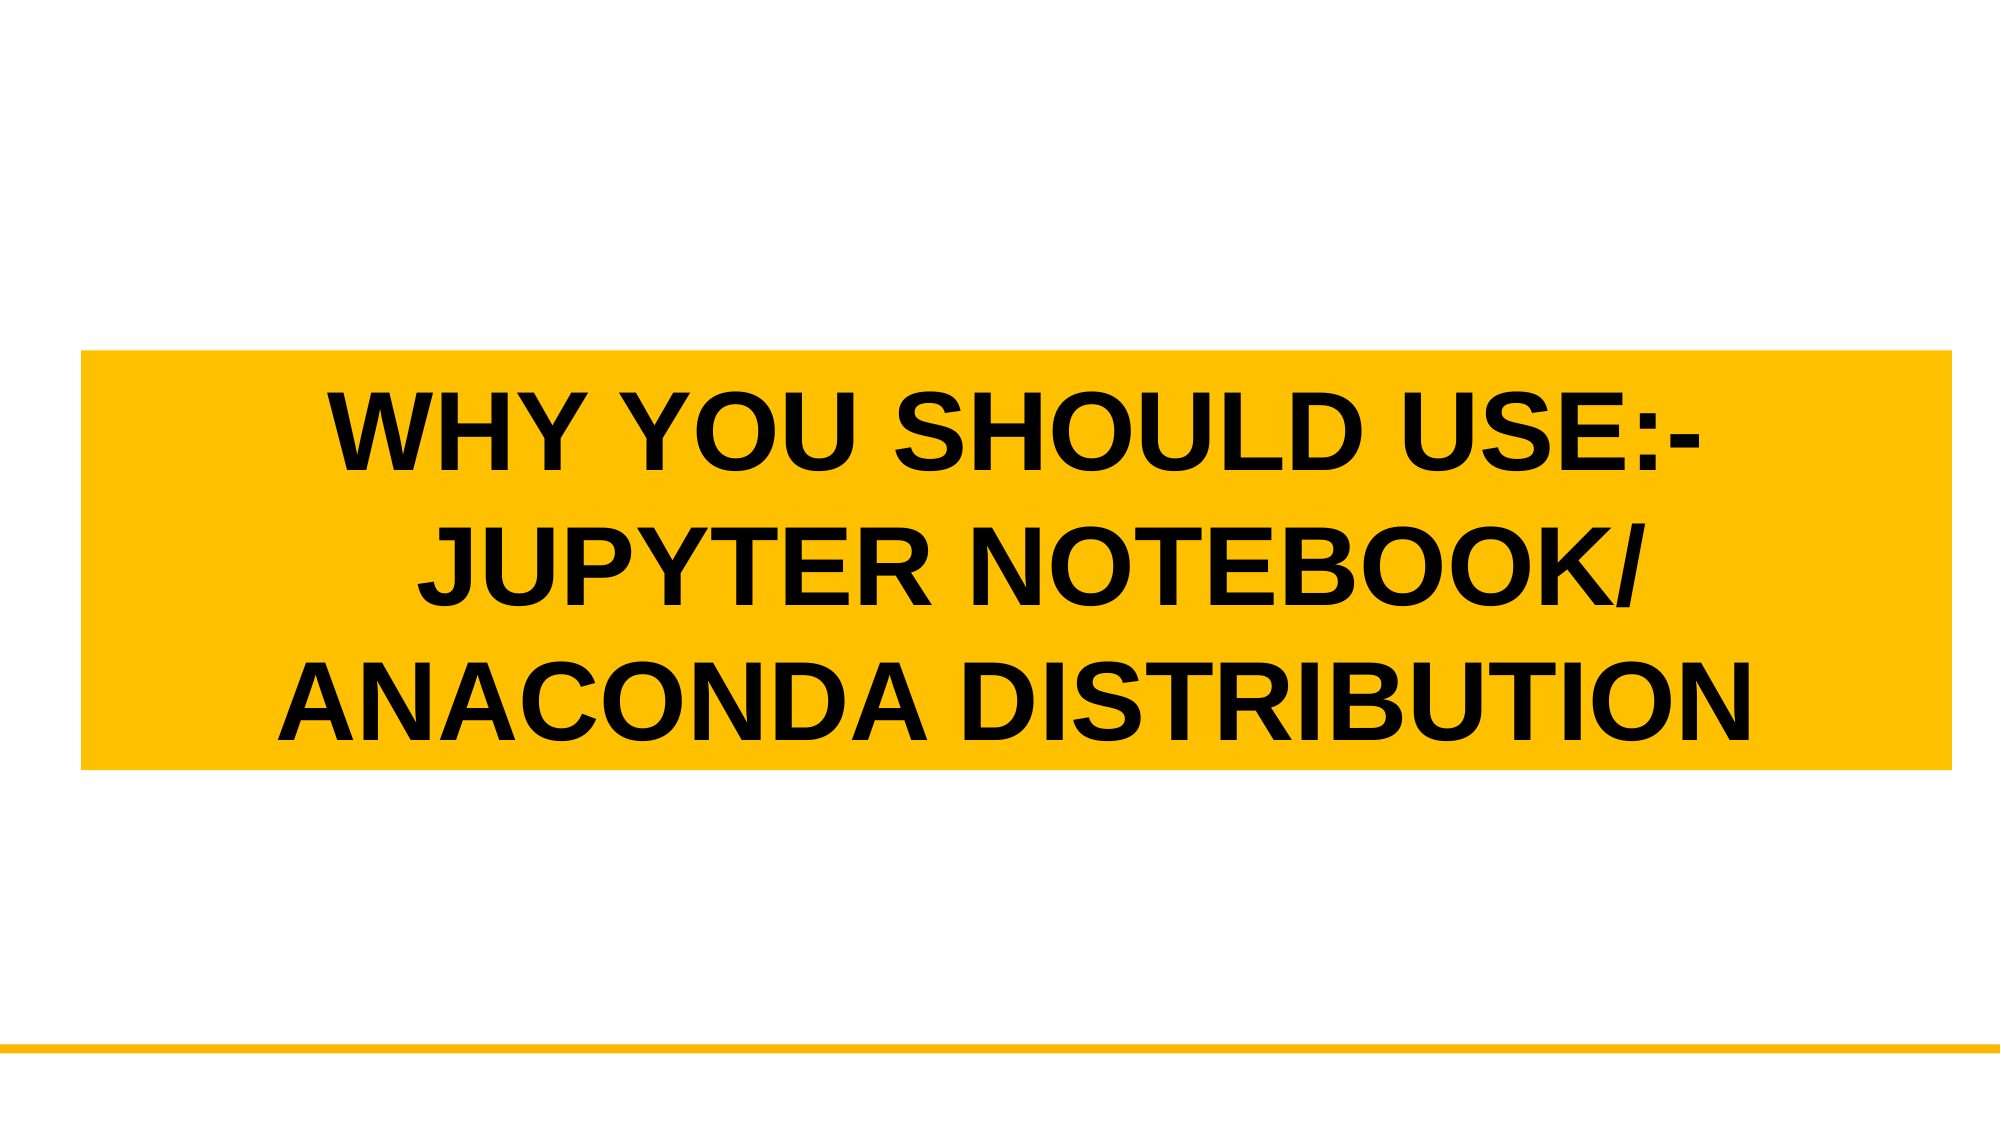

WHY YOU SHOULD USE:-
 JUPYTER NOTEBOOK/ ANACONDA DISTRIBUTION